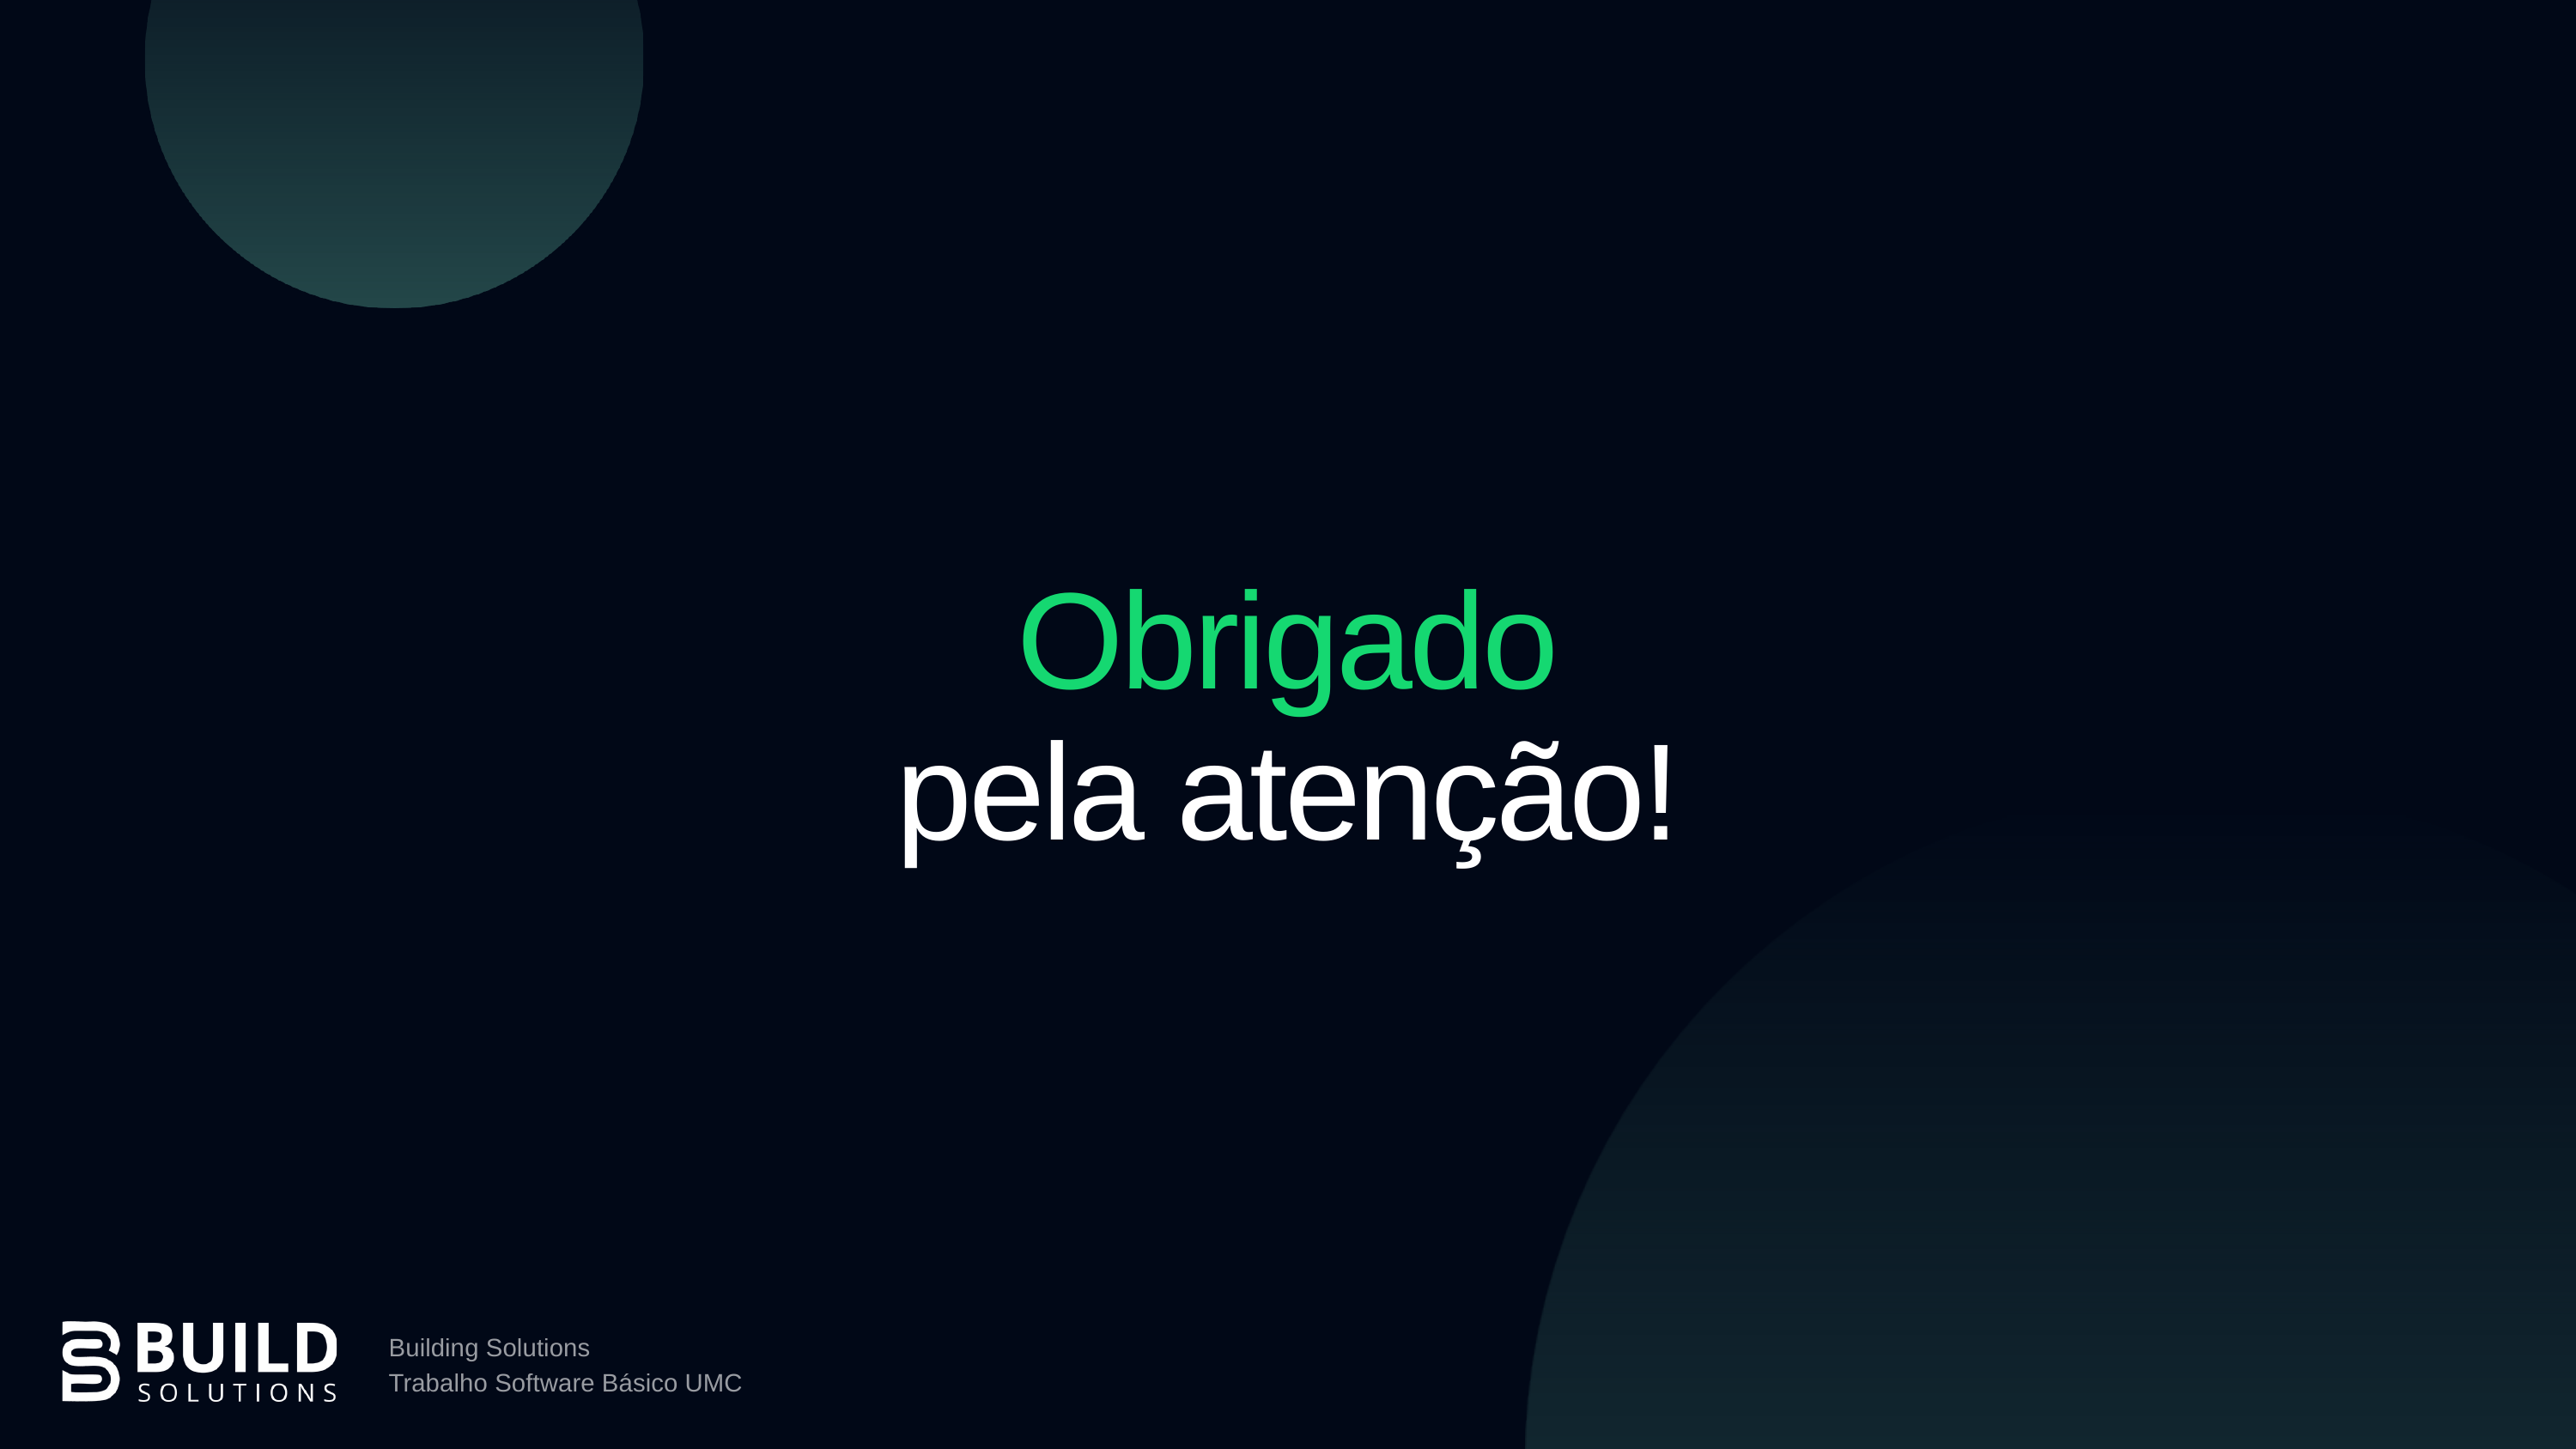

Obrigado
pela atenção!

Building Solutions
Trabalho Software Básico UMC